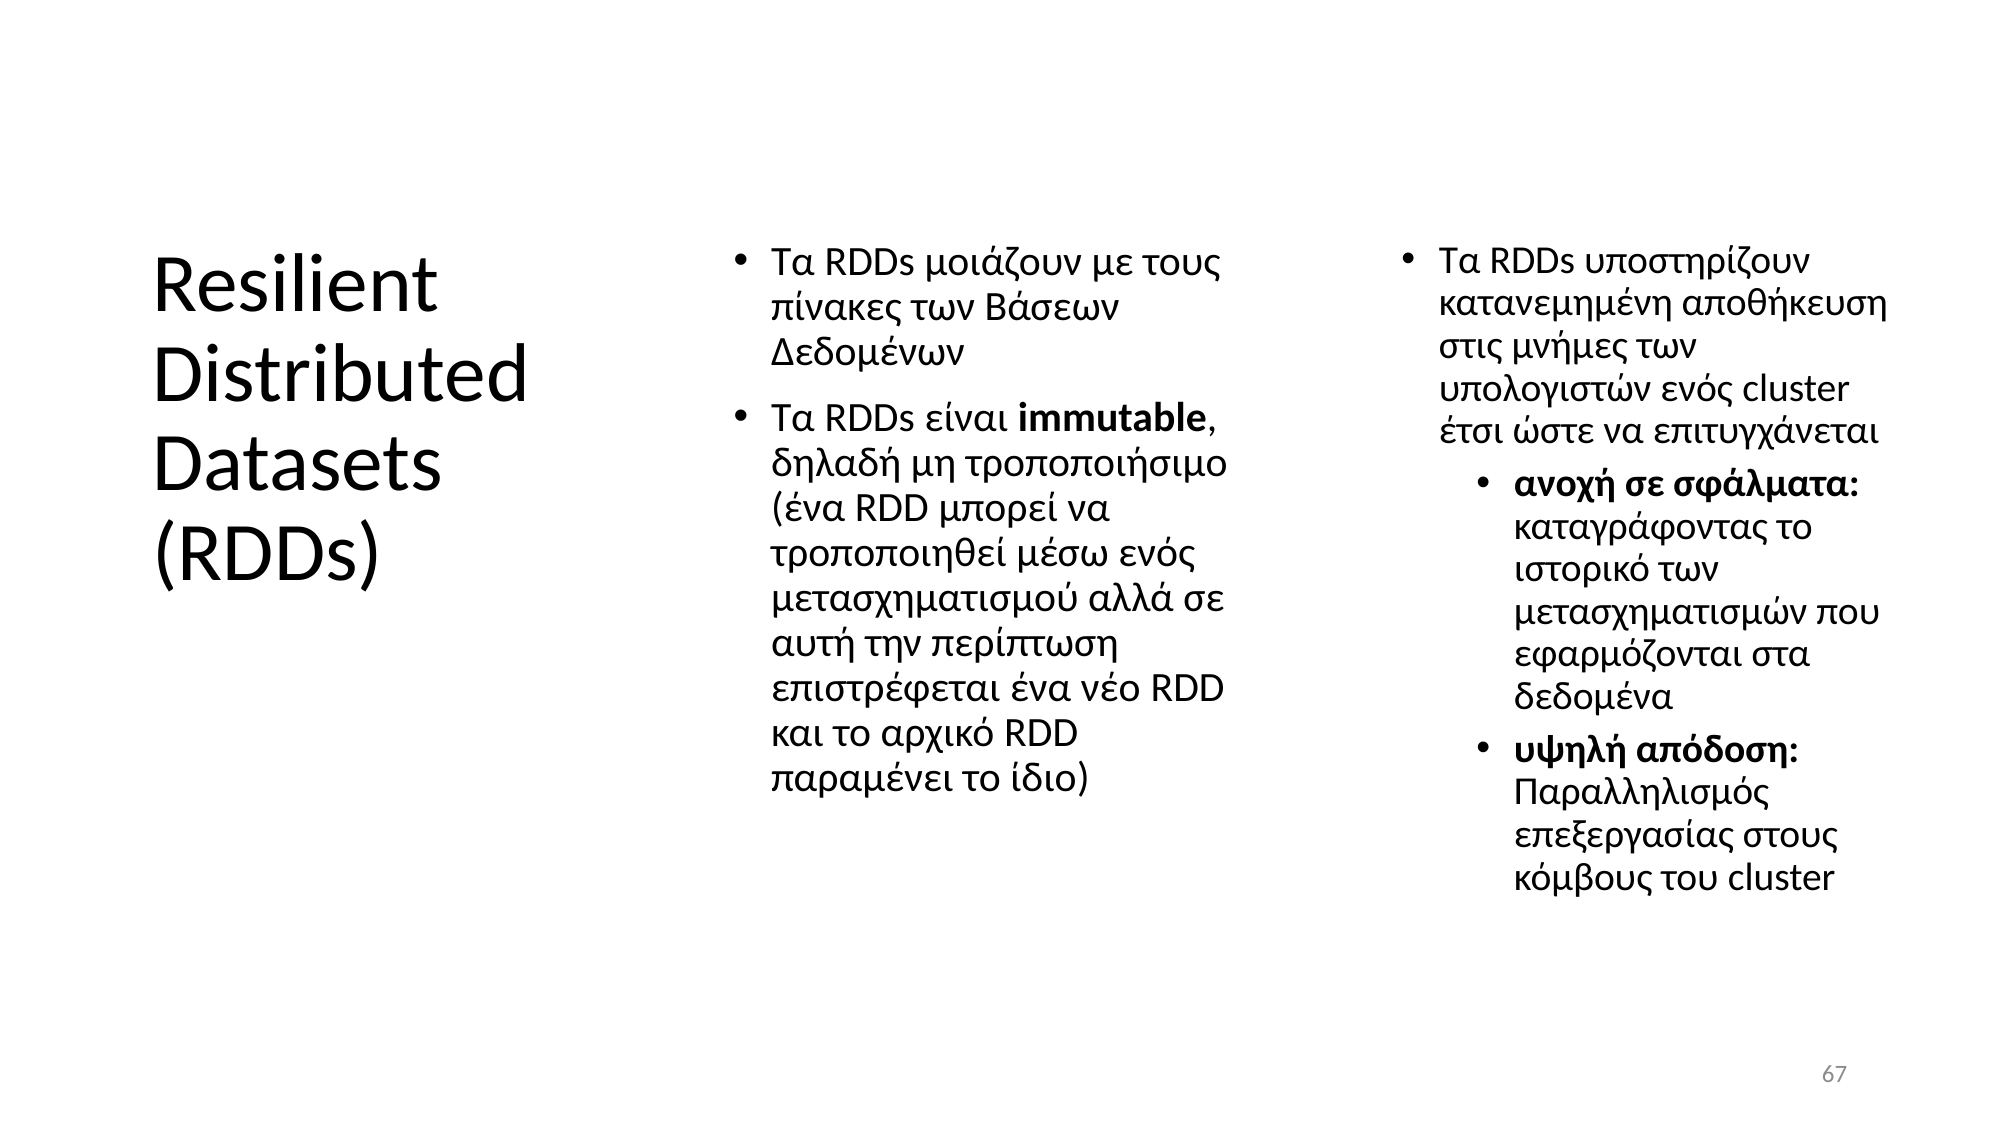

# Resilient Distributed Datasets (RDDs)
Τα RDDs μοιάζουν με τους πίνακες των Βάσεων Δεδομένων
Τα RDDs είναι immutable, δηλαδή μη τροποποιήσιμο (ένα RDD μπορεί να τροποποιηθεί μέσω ενός μετασχηματισμού αλλά σε αυτή την περίπτωση επιστρέφεται ένα νέο RDD και το αρχικό RDD παραμένει το ίδιο)

Τα RDDs υποστηρίζουν κατανεμημένη αποθήκευση στις μνήμες των υπολογιστών ενός cluster έτσι ώστε να επιτυγχάνεται
ανοχή σε σφάλματα: καταγράφοντας το ιστορικό των μετασχηματισμών που εφαρμόζονται στα δεδομένα
υψηλή απόδοση: Παραλληλισμός επεξεργασίας στους κόμβους του cluster

67